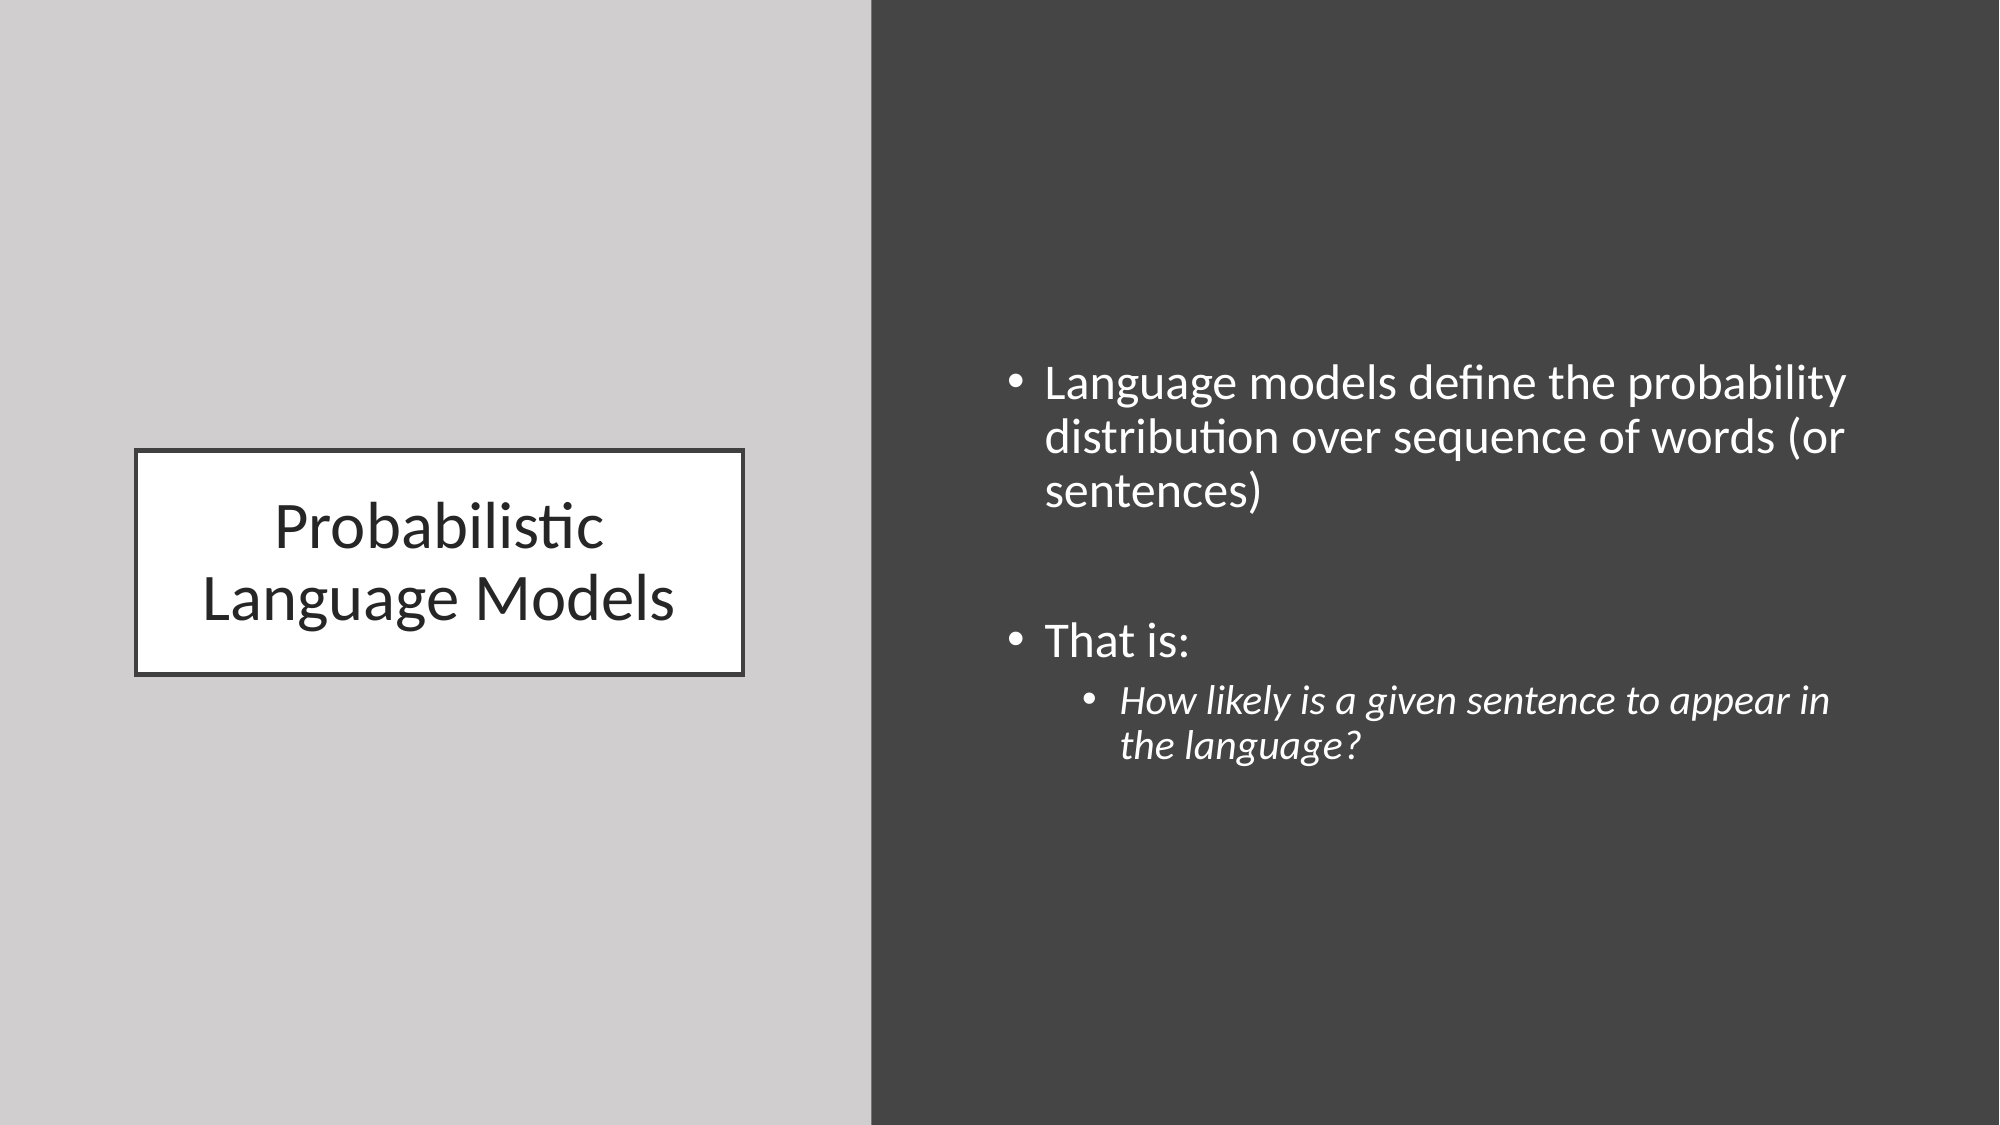

Language models define the probability distribution over sequence of words (or sentences)

That is:
How likely is a given sentence to appear in the language?
# Probabilistic Language Models